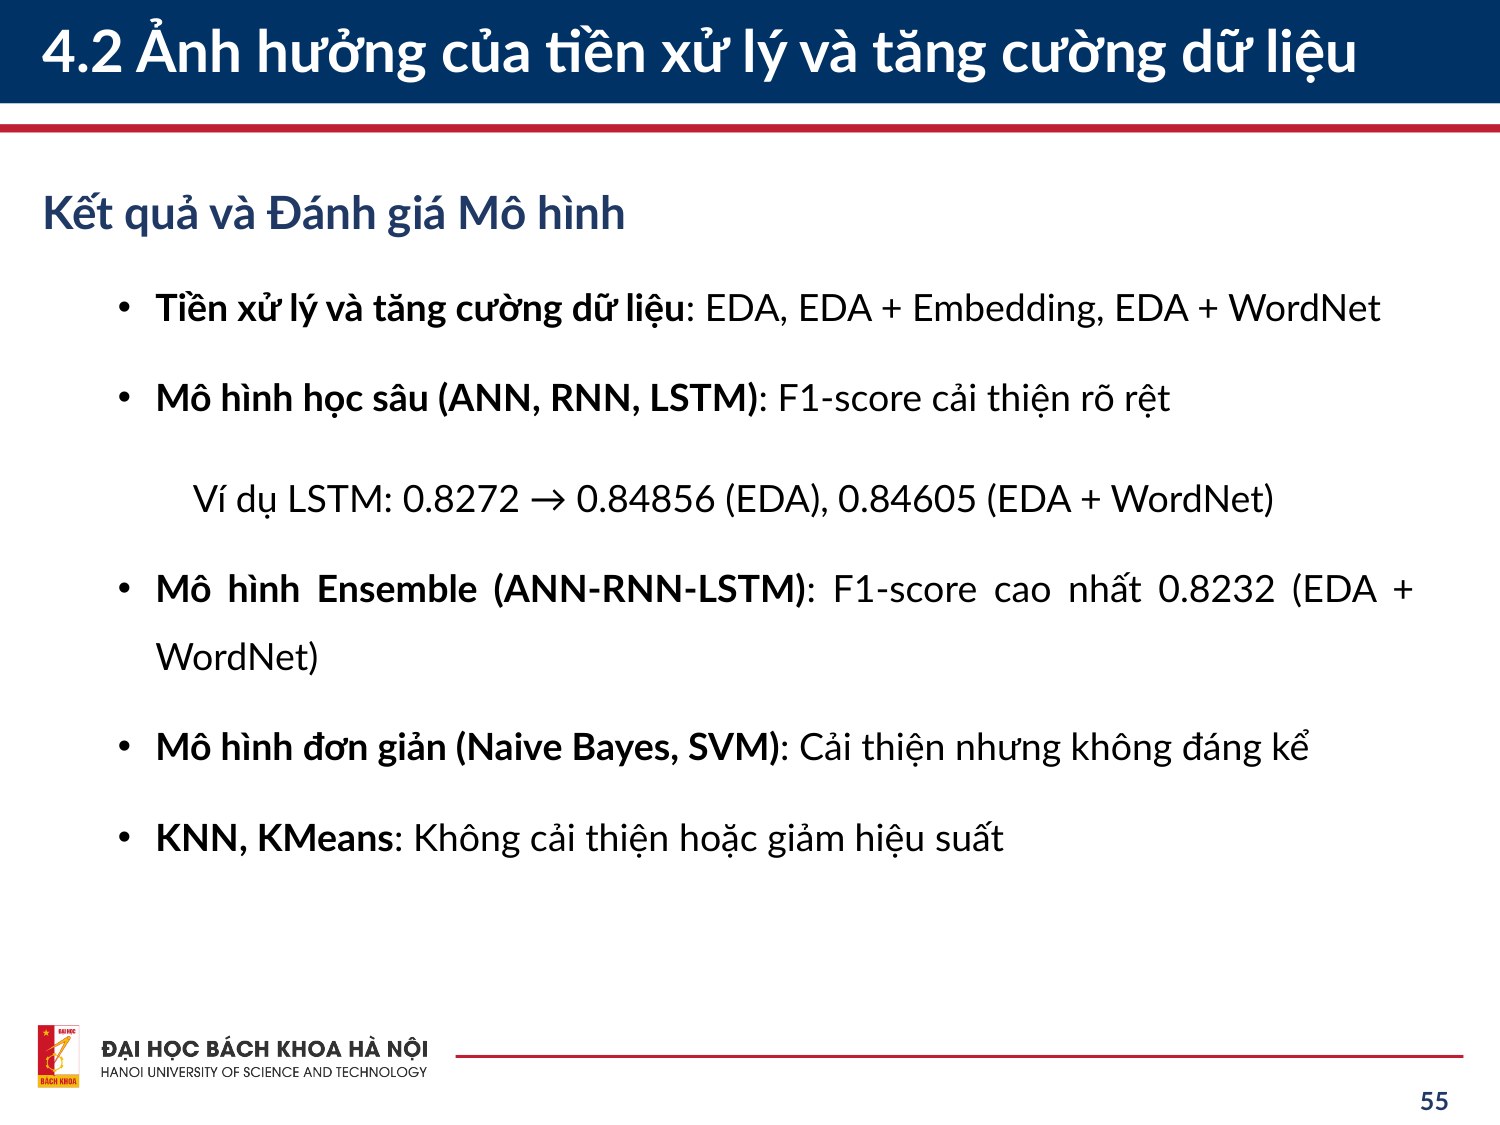

# 4.2 Ảnh hưởng của tiền xử lý và tăng cường dữ liệu
Kết quả và Đánh giá Mô hình
Tiền xử lý và tăng cường dữ liệu: EDA, EDA + Embedding, EDA + WordNet
Mô hình học sâu (ANN, RNN, LSTM): F1-score cải thiện rõ rệt
	Ví dụ LSTM: 0.8272 → 0.84856 (EDA), 0.84605 (EDA + WordNet)
Mô hình Ensemble (ANN-RNN-LSTM): F1-score cao nhất 0.8232 (EDA + WordNet)
Mô hình đơn giản (Naive Bayes, SVM): Cải thiện nhưng không đáng kể
KNN, KMeans: Không cải thiện hoặc giảm hiệu suất

55